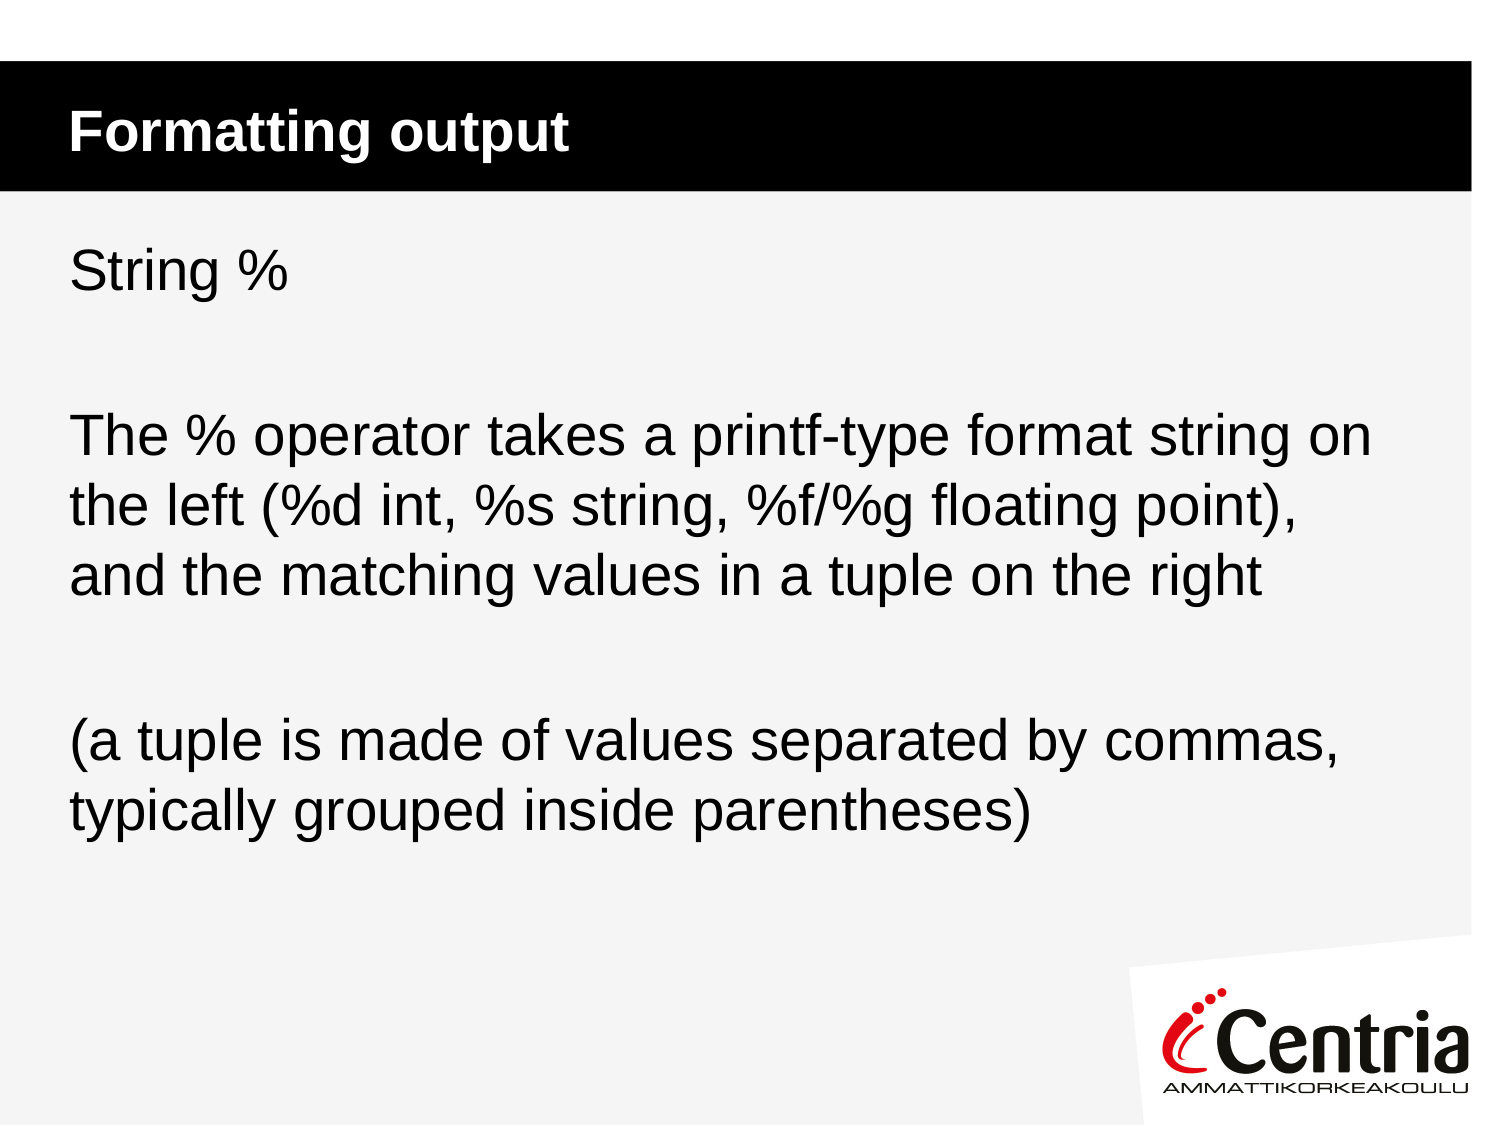

Formatting output
String %

The % operator takes a printf-type format string on the left (%d int, %s string, %f/%g floating point), and the matching values in a tuple on the right

(a tuple is made of values separated by commas, typically grouped inside parentheses)